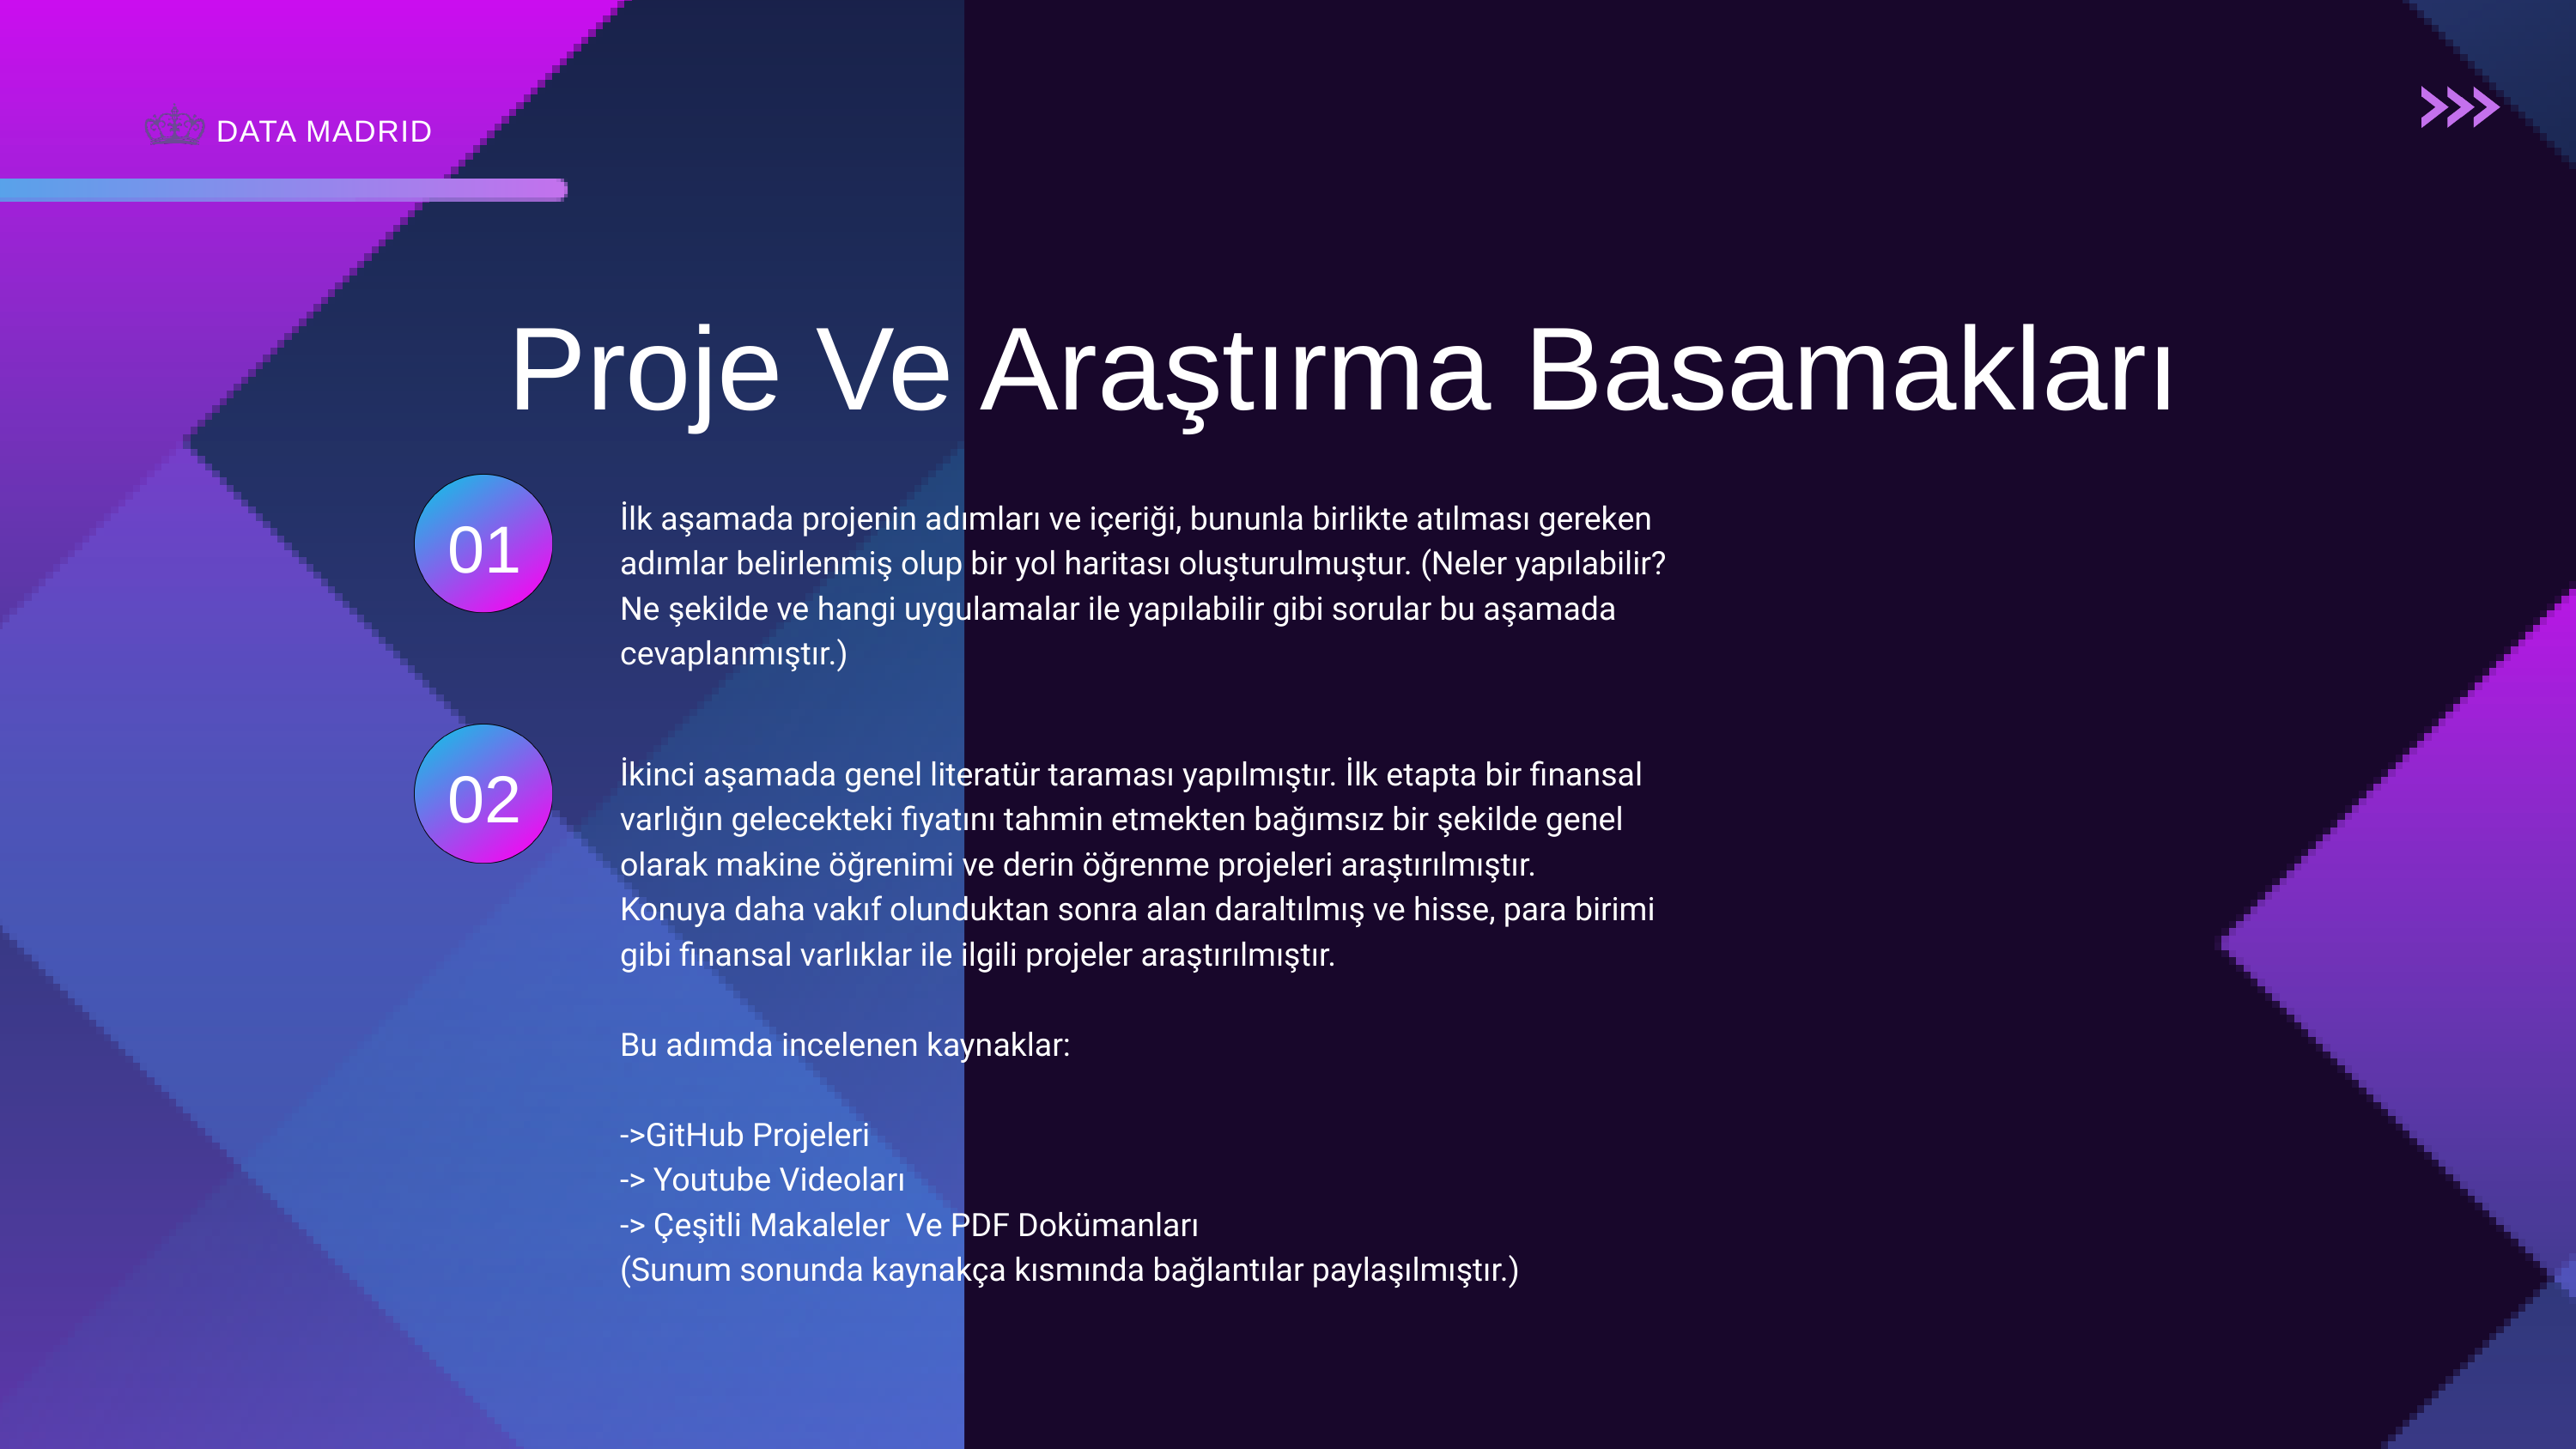

DATA MADRID

Proje Ve Araştırma Basamakları

İlk aşamada projenin adımları ve içeriği, bununla birlikte atılması gereken adımlar belirlenmiş olup bir yol haritası oluşturulmuştur. (Neler yapılabilir? Ne şekilde ve hangi uygulamalar ile yapılabilir gibi sorular bu aşamada cevaplanmıştır.)
01

02
İkinci aşamada genel literatür taraması yapılmıştır. İlk etapta bir finansal varlığın gelecekteki fiyatını tahmin etmekten bağımsız bir şekilde genel olarak makine öğrenimi ve derin öğrenme projeleri araştırılmıştır.
Konuya daha vakıf olunduktan sonra alan daraltılmış ve hisse, para birimi gibi finansal varlıklar ile ilgili projeler araştırılmıştır.

Bu adımda incelenen kaynaklar:

->GitHub Projeleri
-> Youtube Videoları
-> Çeşitli Makaleler  Ve PDF Dokümanları
(Sunum sonunda kaynakça kısmında bağlantılar paylaşılmıştır.)